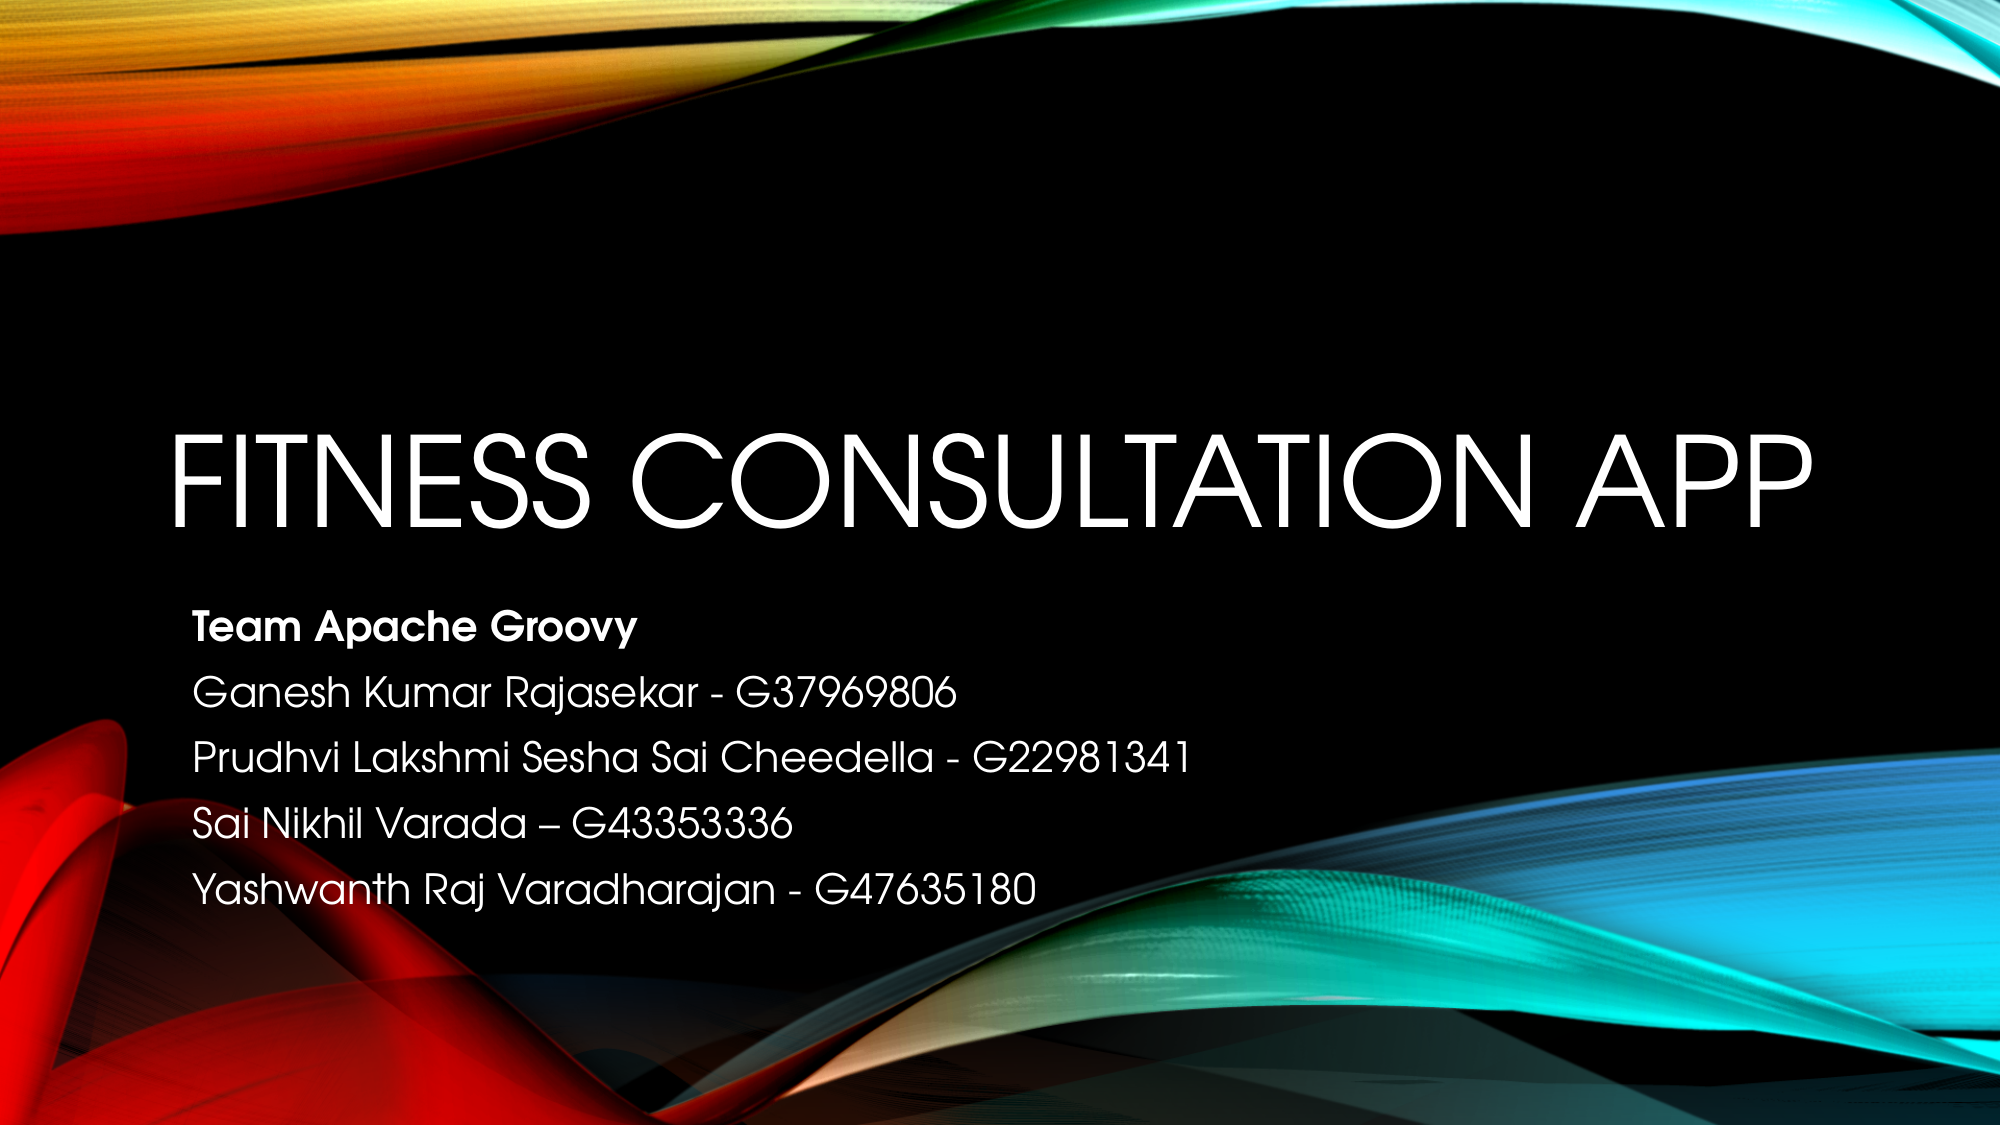

# Fitness consultation app
Team Apache Groovy
Ganesh Kumar Rajasekar - G37969806
Prudhvi Lakshmi Sesha Sai Cheedella - G22981341
Sai Nikhil Varada – G43353336
Yashwanth Raj Varadharajan - G47635180